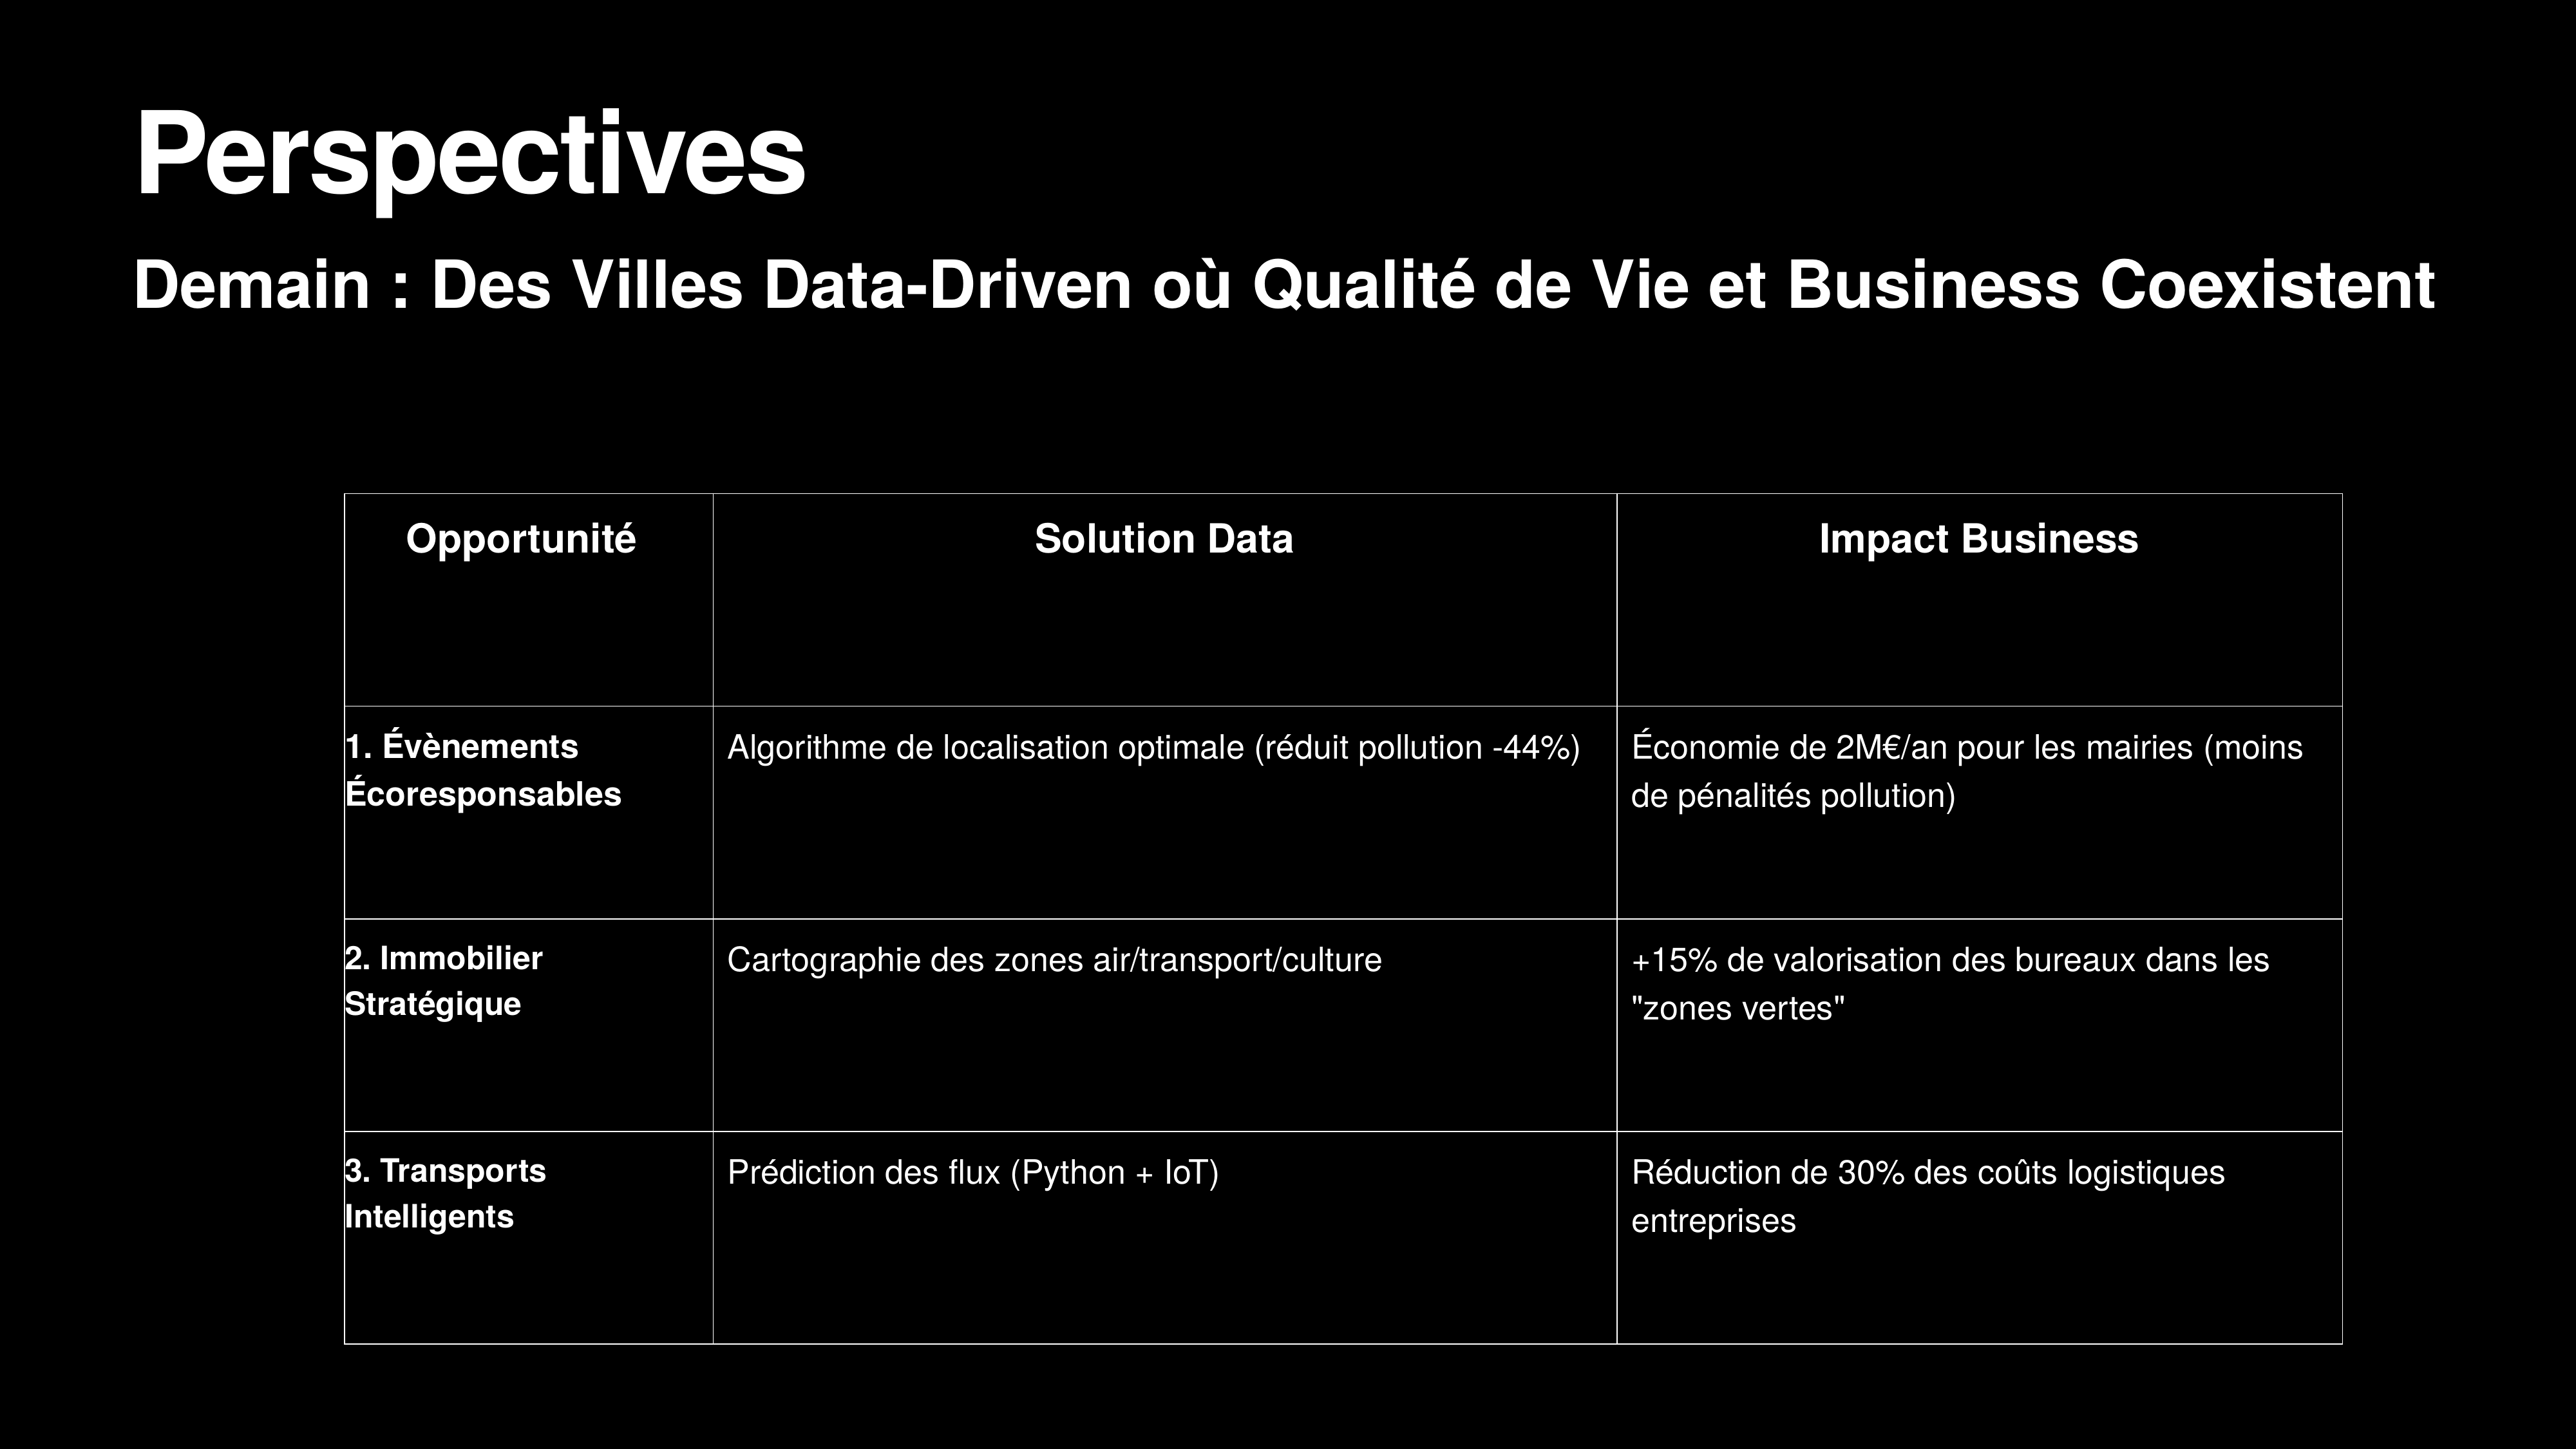

# Perspectives
Demain : Des Villes Data-Driven où Qualité de Vie et Business Coexistent

| Opportunité | Solution Data | Impact Business |
| --- | --- | --- |
| 1. Évènements Écoresponsables | Algorithme de localisation optimale (réduit pollution -44%) | Économie de 2M€/an pour les mairies (moins de pénalités pollution) |
| 2. Immobilier Stratégique | Cartographie des zones air/transport/culture | +15% de valorisation des bureaux dans les "zones vertes" |
| 3. Transports Intelligents | Prédiction des flux (Python + IoT) | Réduction de 30% des coûts logistiques entreprises |